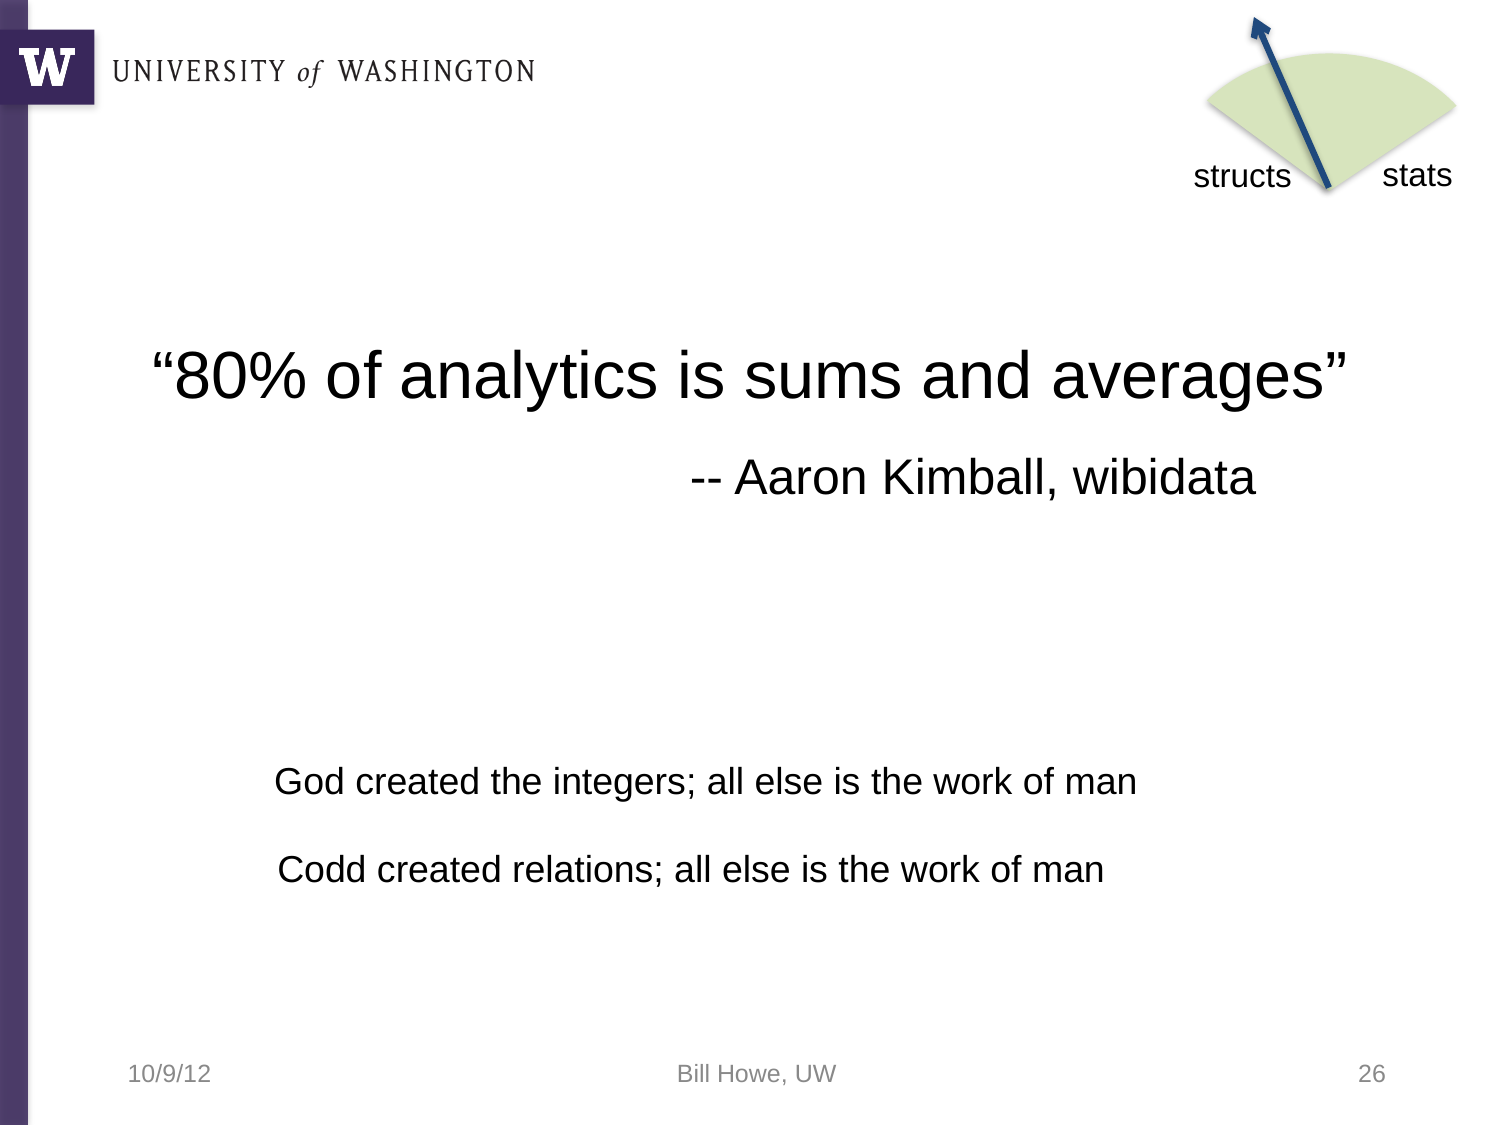

stats
structs
“80% of analytics is sums and averages”
-- Aaron Kimball, wibidata
God created the integers; all else is the work of man
Codd created relations; all else is the work of man
10/9/12
Bill Howe, UW
26